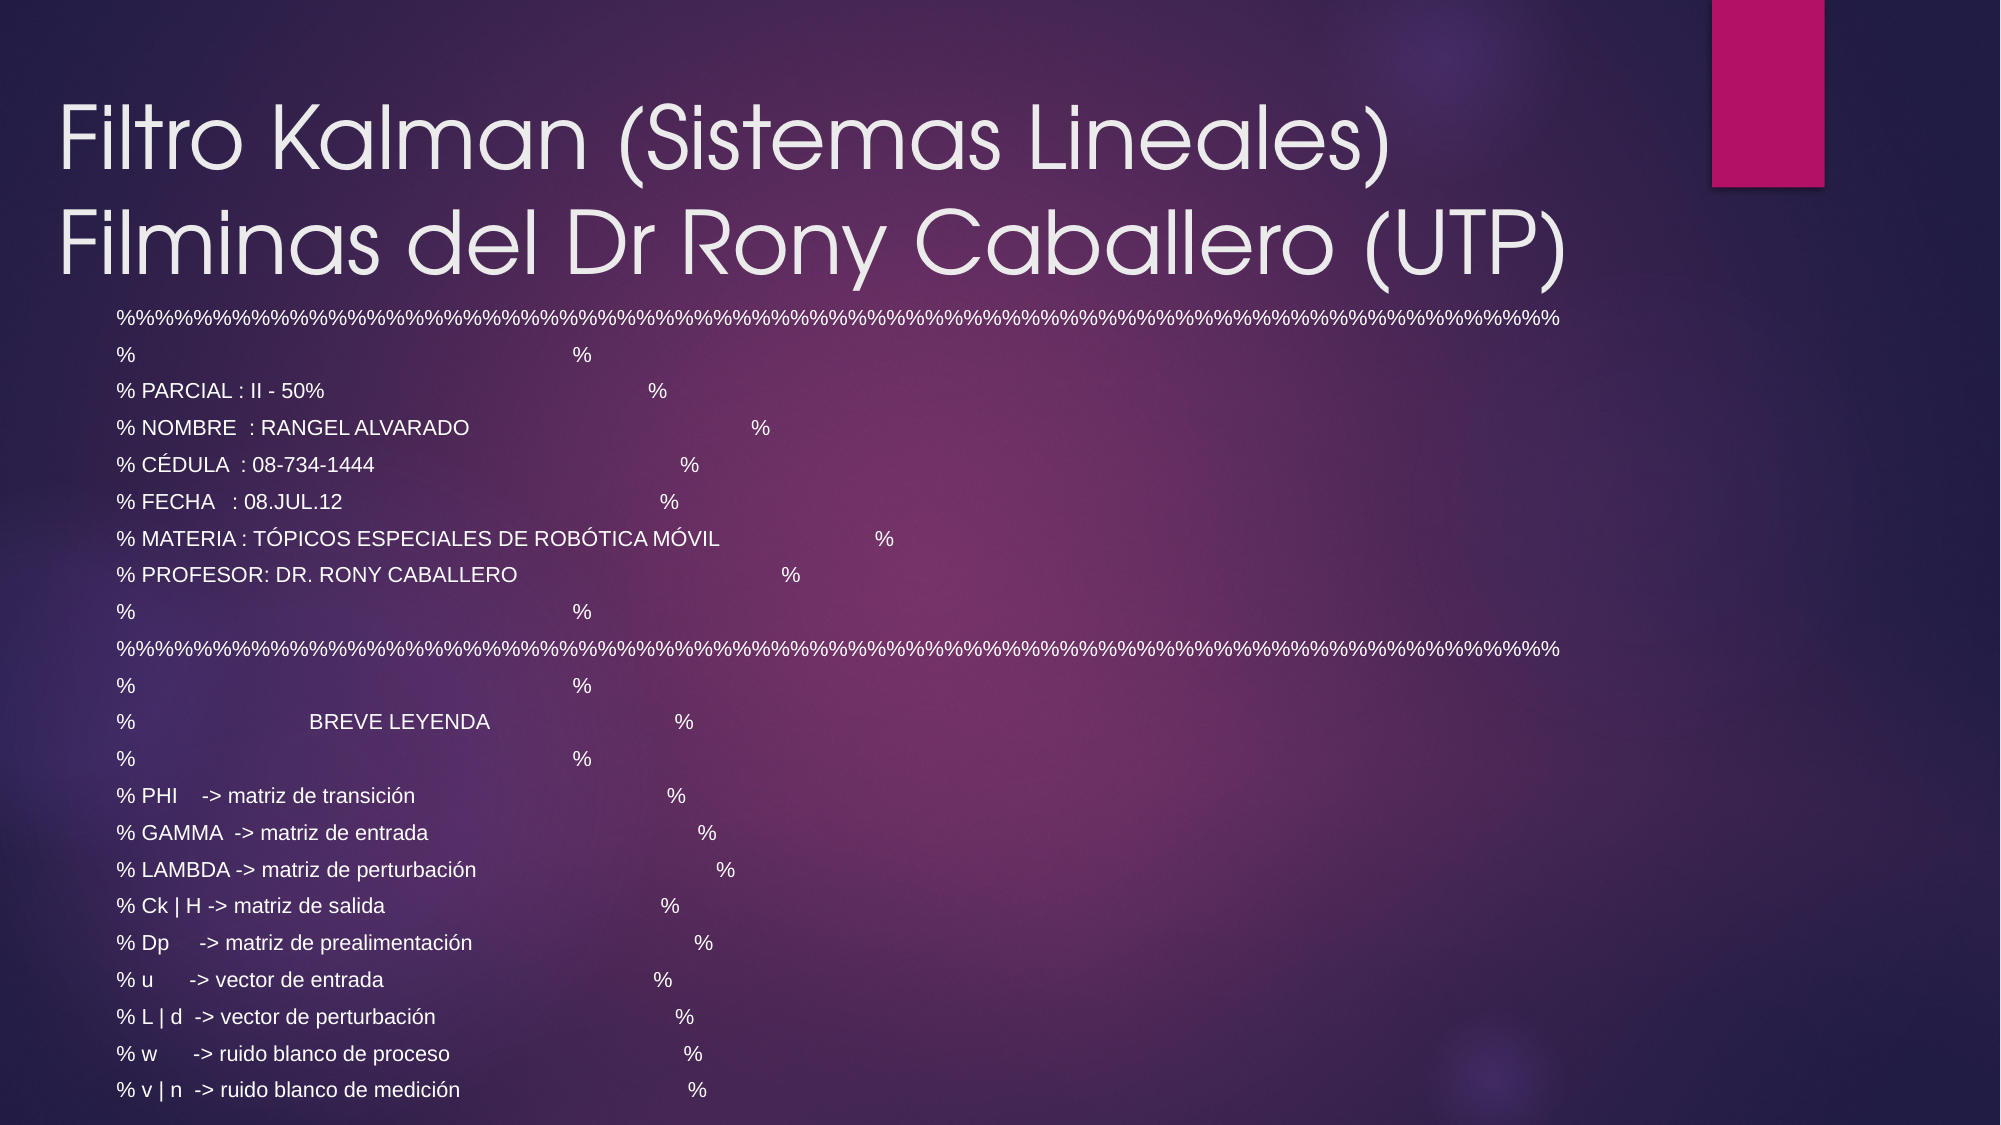

# Filtro Kalman (Sistemas Lineales) Filminas del Dr Rony Caballero (UTP)

%%%%%%%%%%%%%%%%%%%%%%%%%%%%%%%%%%%%%%%%%%%%%%%%%%%%%%%%%%%%%%%%%%%%%%%%%%%
%                                                                         %
% PARCIAL : II - 50%                                                      %
% NOMBRE  : RANGEL ALVARADO                                               %
% CÉDULA  : 08-734-1444                                                   %
% FECHA   : 08.JUL.12                                                     %
% MATERIA : TÓPICOS ESPECIALES DE ROBÓTICA MÓVIL                          %
% PROFESOR: DR. RONY CABALLERO                                            %
%                                                                         %
%%%%%%%%%%%%%%%%%%%%%%%%%%%%%%%%%%%%%%%%%%%%%%%%%%%%%%%%%%%%%%%%%%%%%%%%%%%
%                                                                         %
%                             BREVE LEYENDA                               %
%                                                                         %
% PHI    -> matriz de transición                                          %
% GAMMA  -> matriz de entrada                                             %
% LAMBDA -> matriz de perturbación                                        %
% Ck | H -> matriz de salida                                              %
% Dp     -> matriz de prealimentación                                     %
% u      -> vector de entrada                                             %
% L | d  -> vector de perturbación                                        %
% w      -> ruido blanco de proceso                                       %
% v | n  -> ruido blanco de medición                                      %